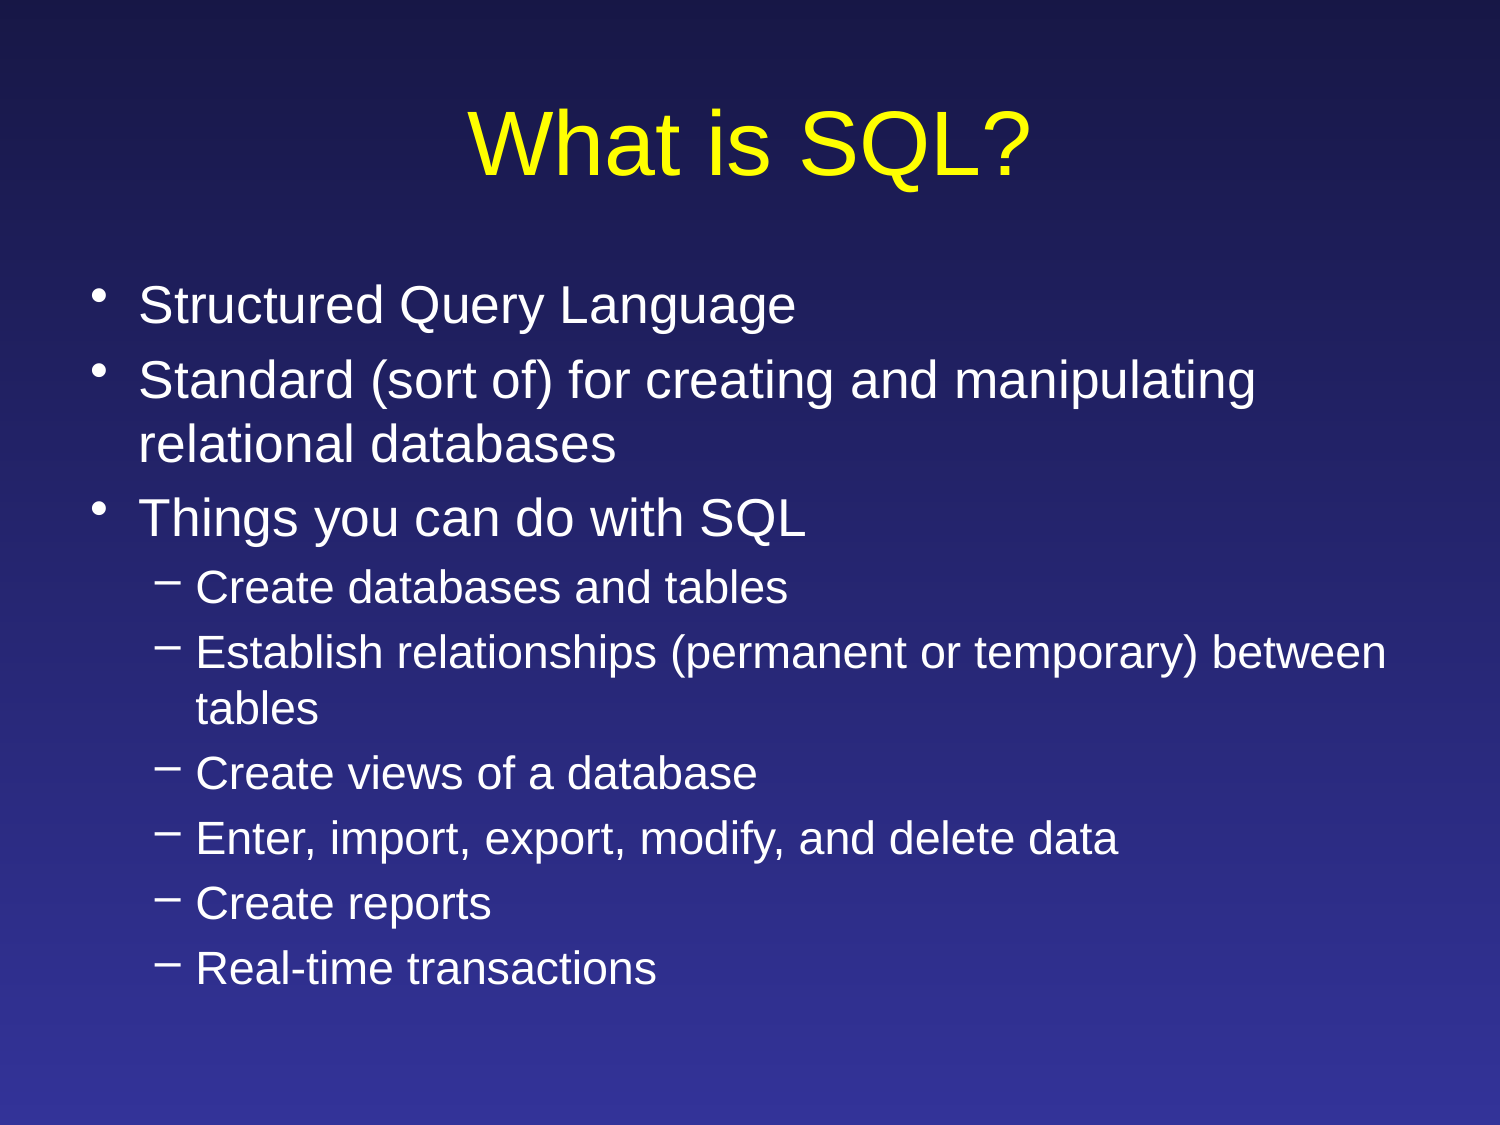

# What is SQL?
Structured Query Language
Standard (sort of) for creating and manipulating relational databases
Things you can do with SQL
Create databases and tables
Establish relationships (permanent or temporary) between tables
Create views of a database
Enter, import, export, modify, and delete data
Create reports
Real-time transactions